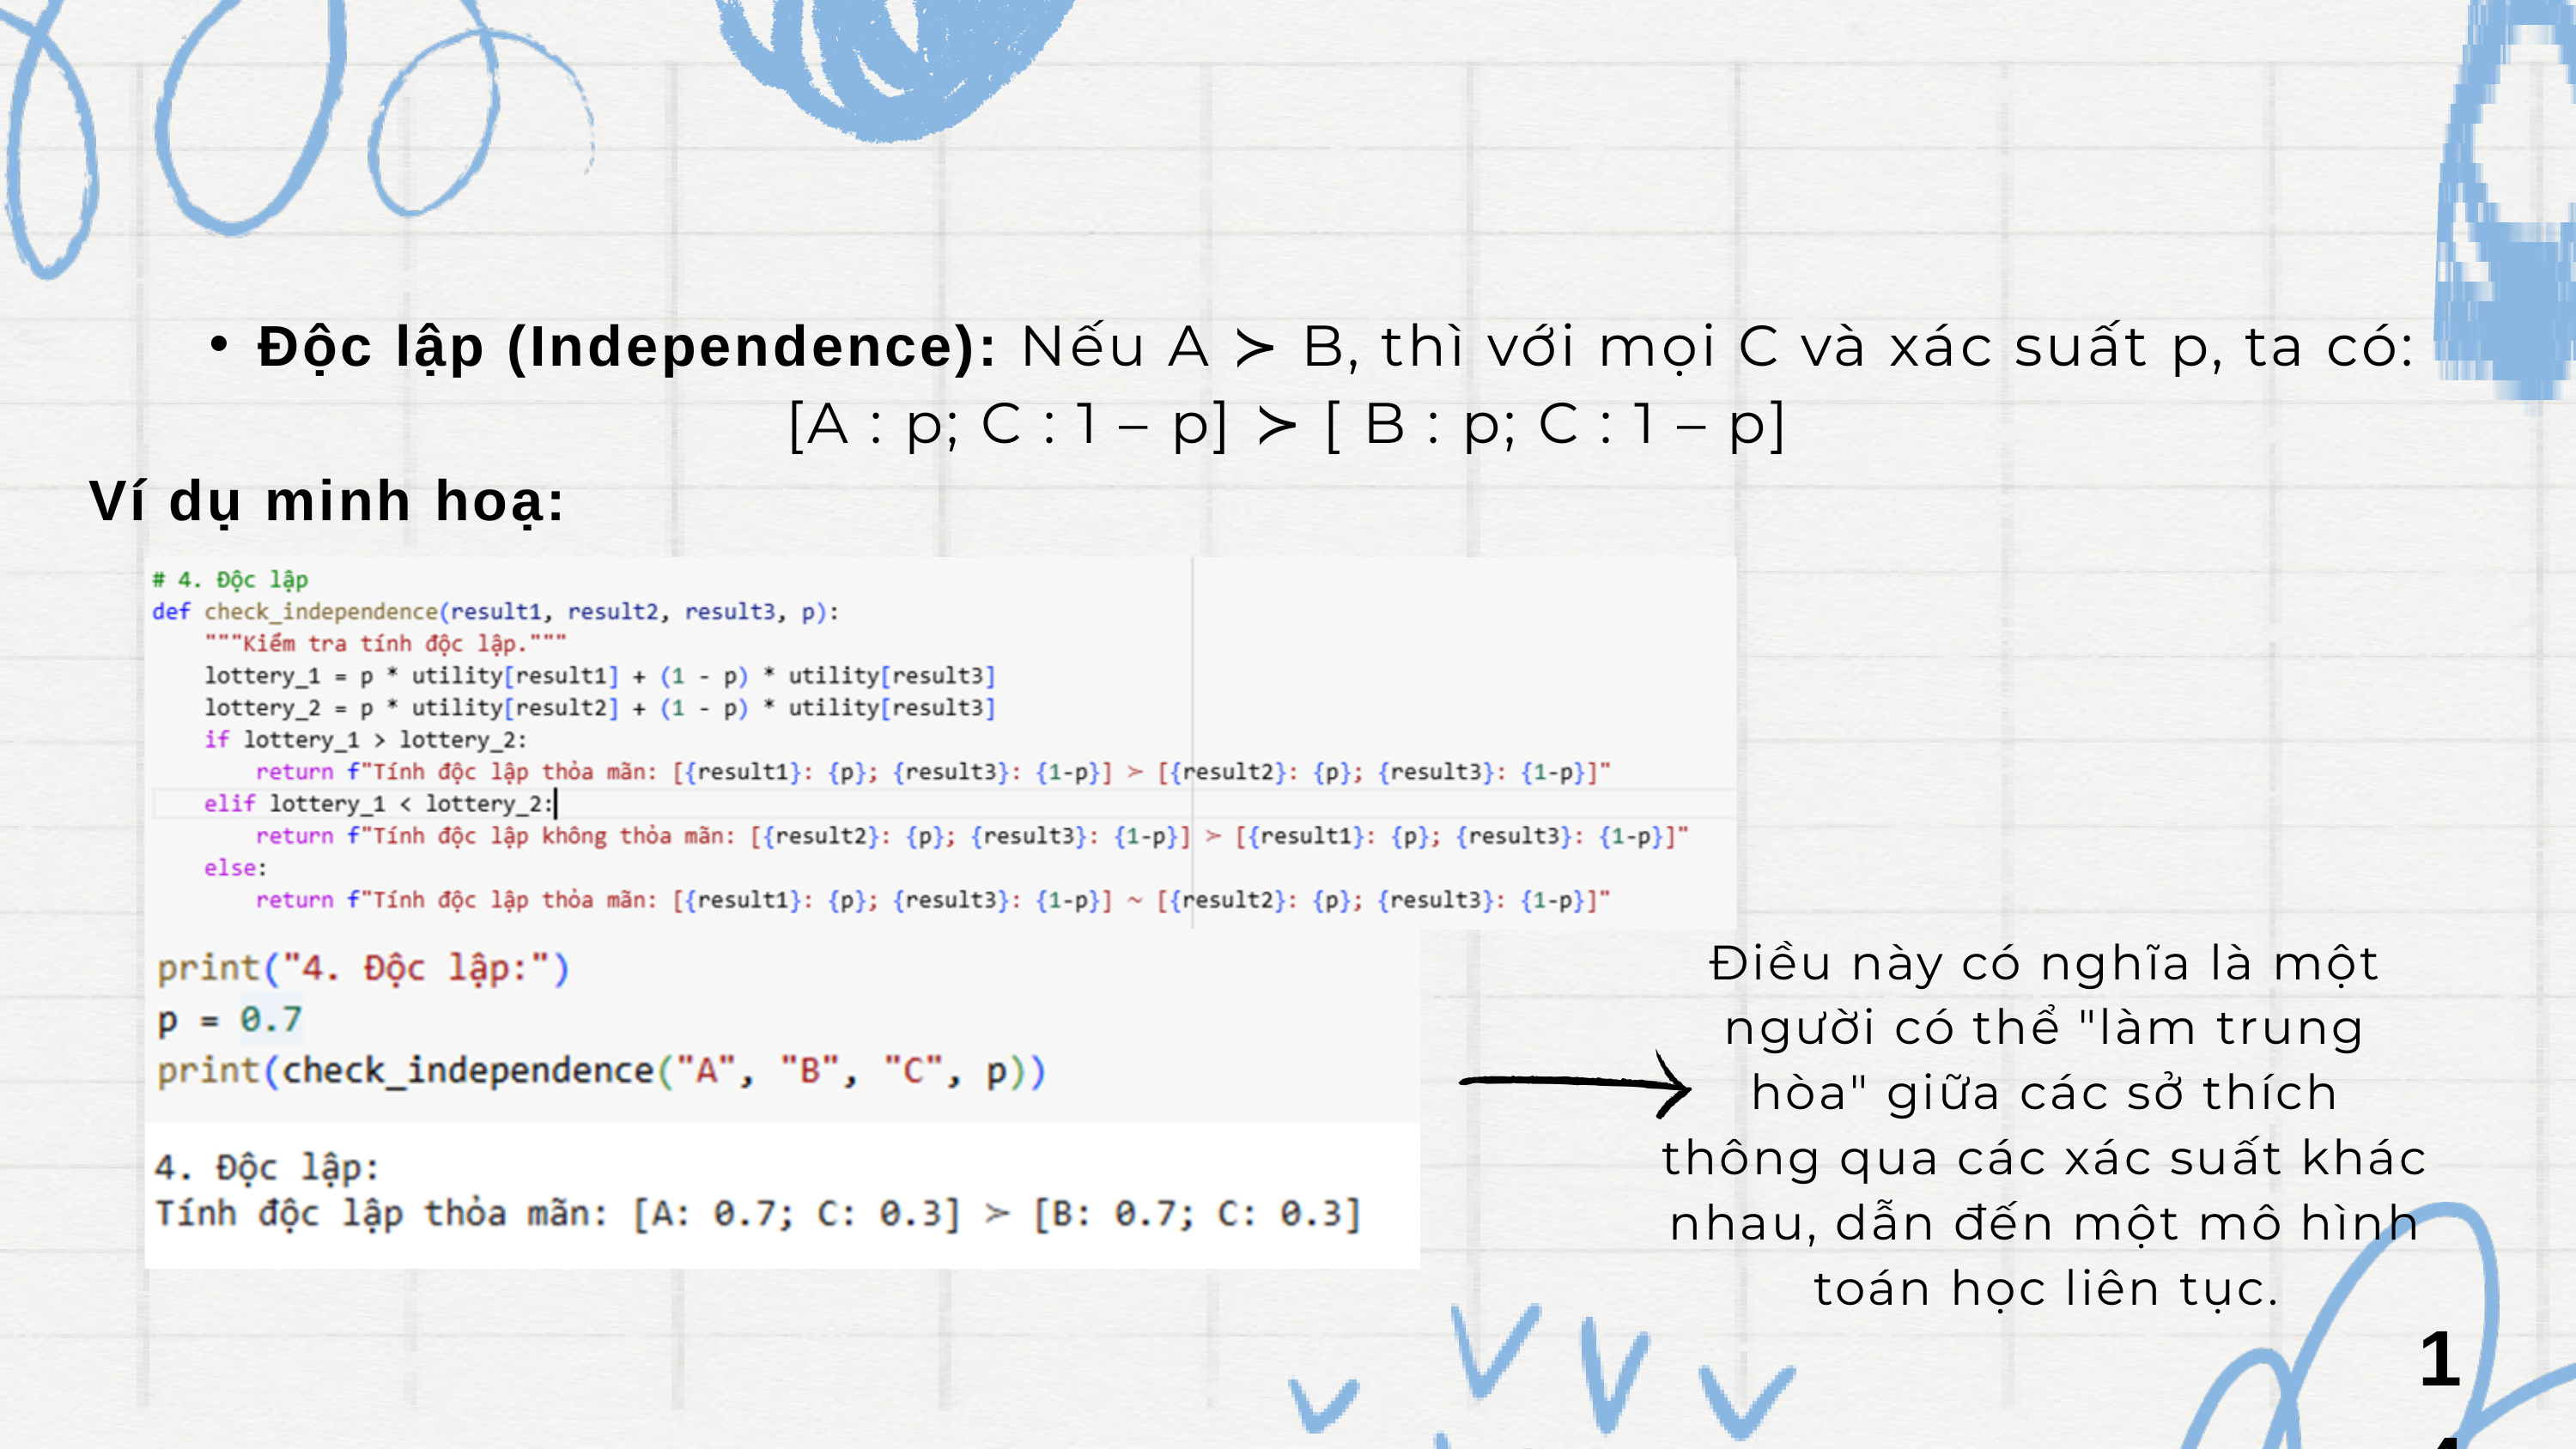

Độc lập (Independence): Nếu A ≻ B, thì với mọi C và xác suất p, ta có:
[A : p; C : 1 – p] ≻ [ B : p; C : 1 – p]
Ví dụ minh hoạ:

Điều này có nghĩa là một người có thể "làm trung hòa" giữa các sở thích thông qua các xác suất khác nhau, dẫn đến một mô hình toán học liên tục.

14